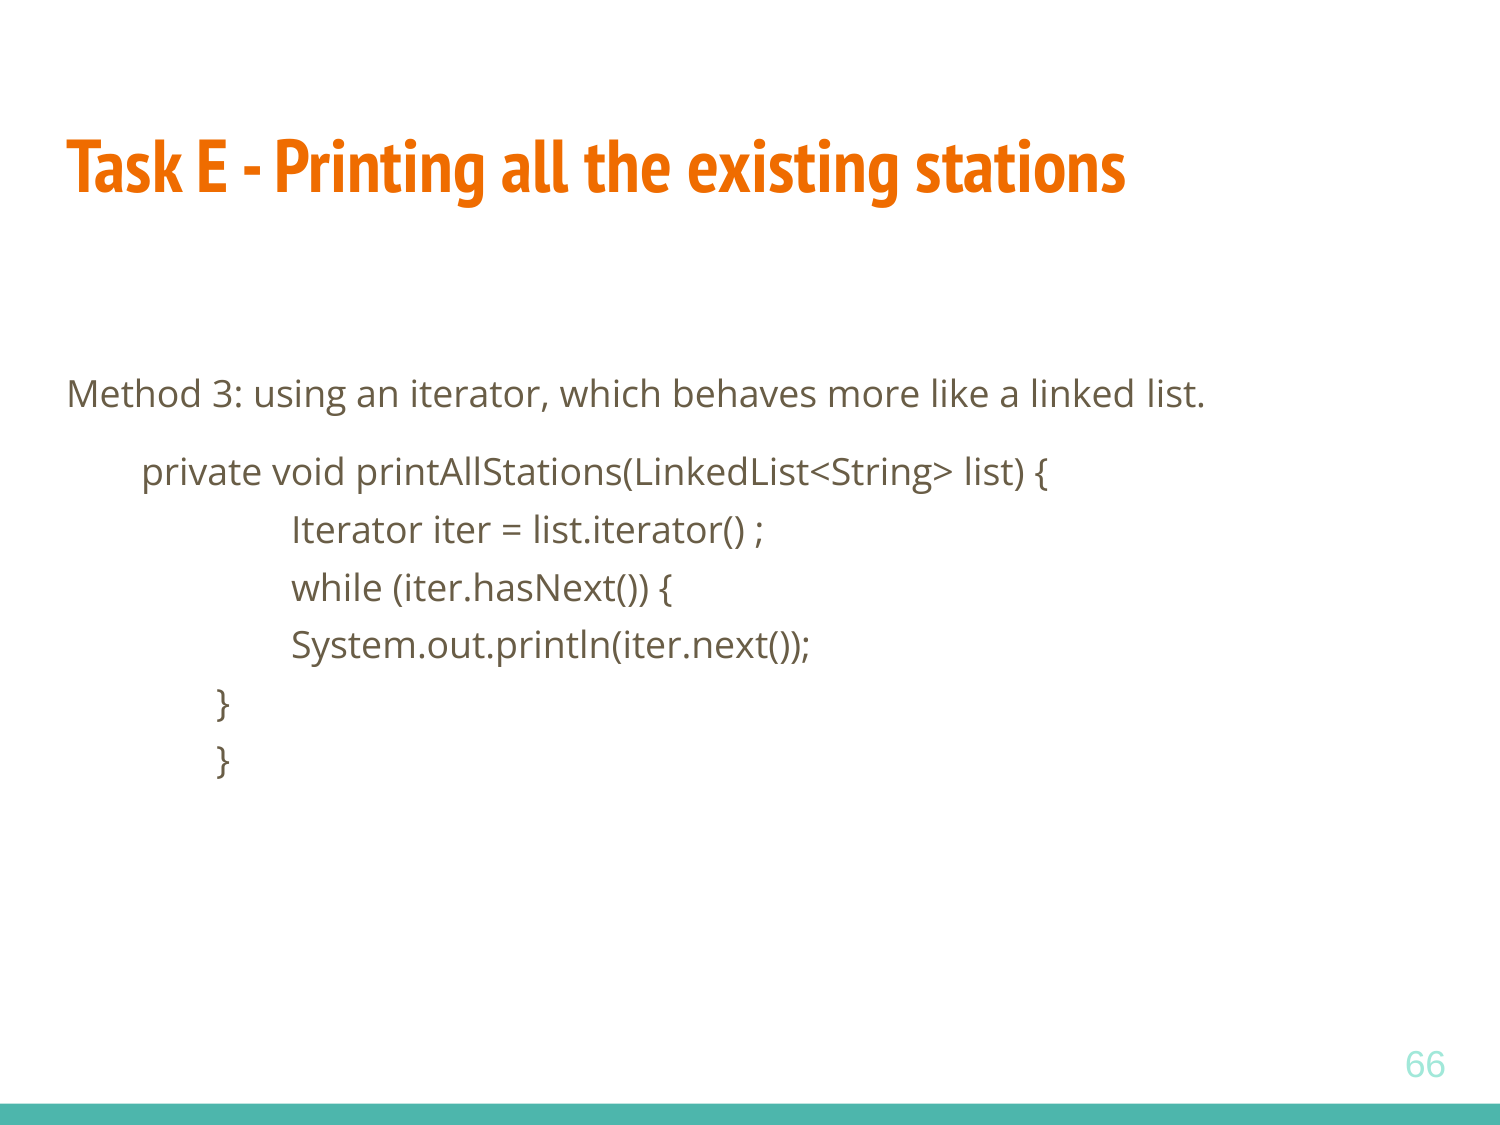

# Task E - Printing all the existing stations

Method 3: using an iterator, which behaves more like a linked list.
private void printAllStations(LinkedList<String> list) {
	Iterator iter = list.iterator() ;
	while (iter.hasNext()) {
	System.out.println(iter.next());
}
}
66